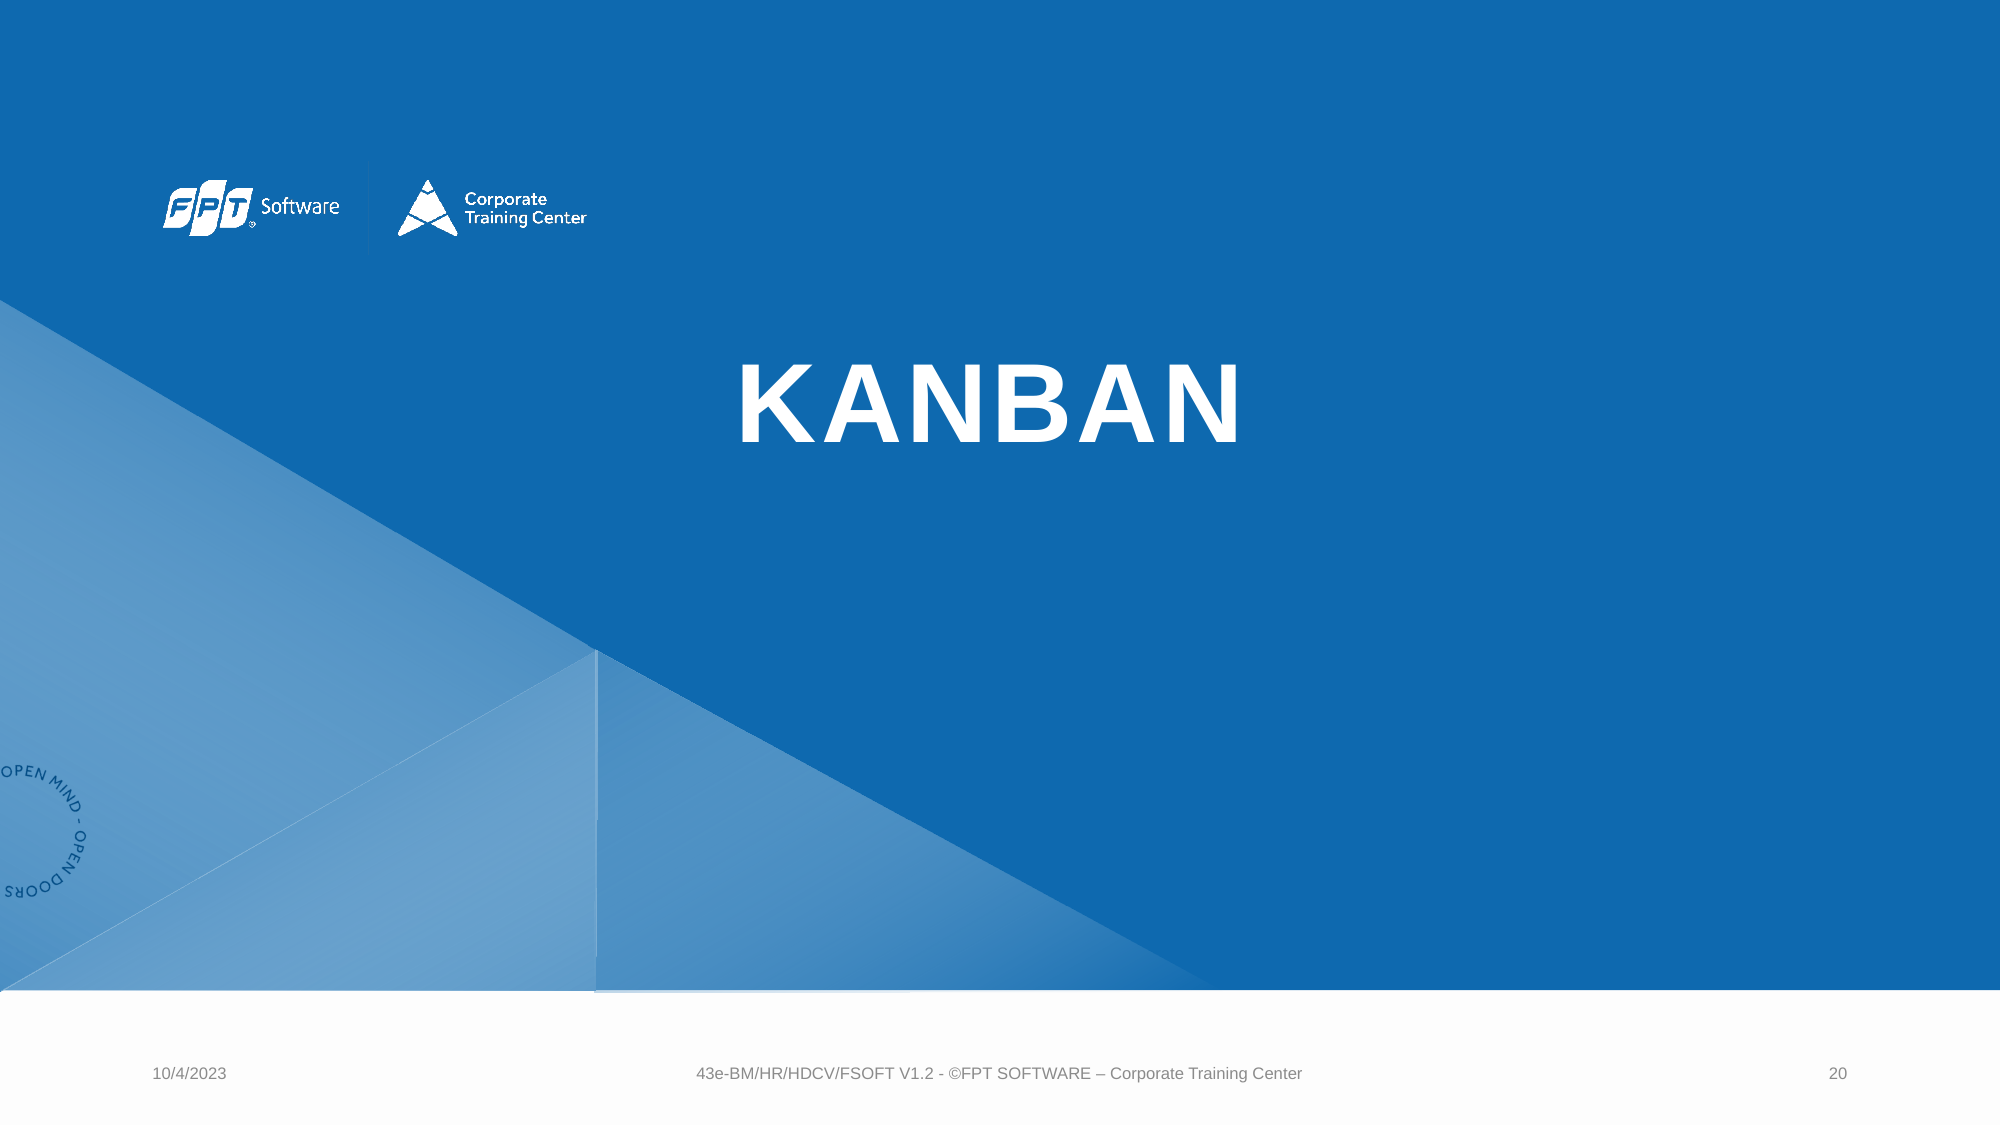

# KANBAN

10/4/2023
43e-BM/HR/HDCV/FSOFT V1.2 - ©FPT SOFTWARE – Corporate Training Center
20